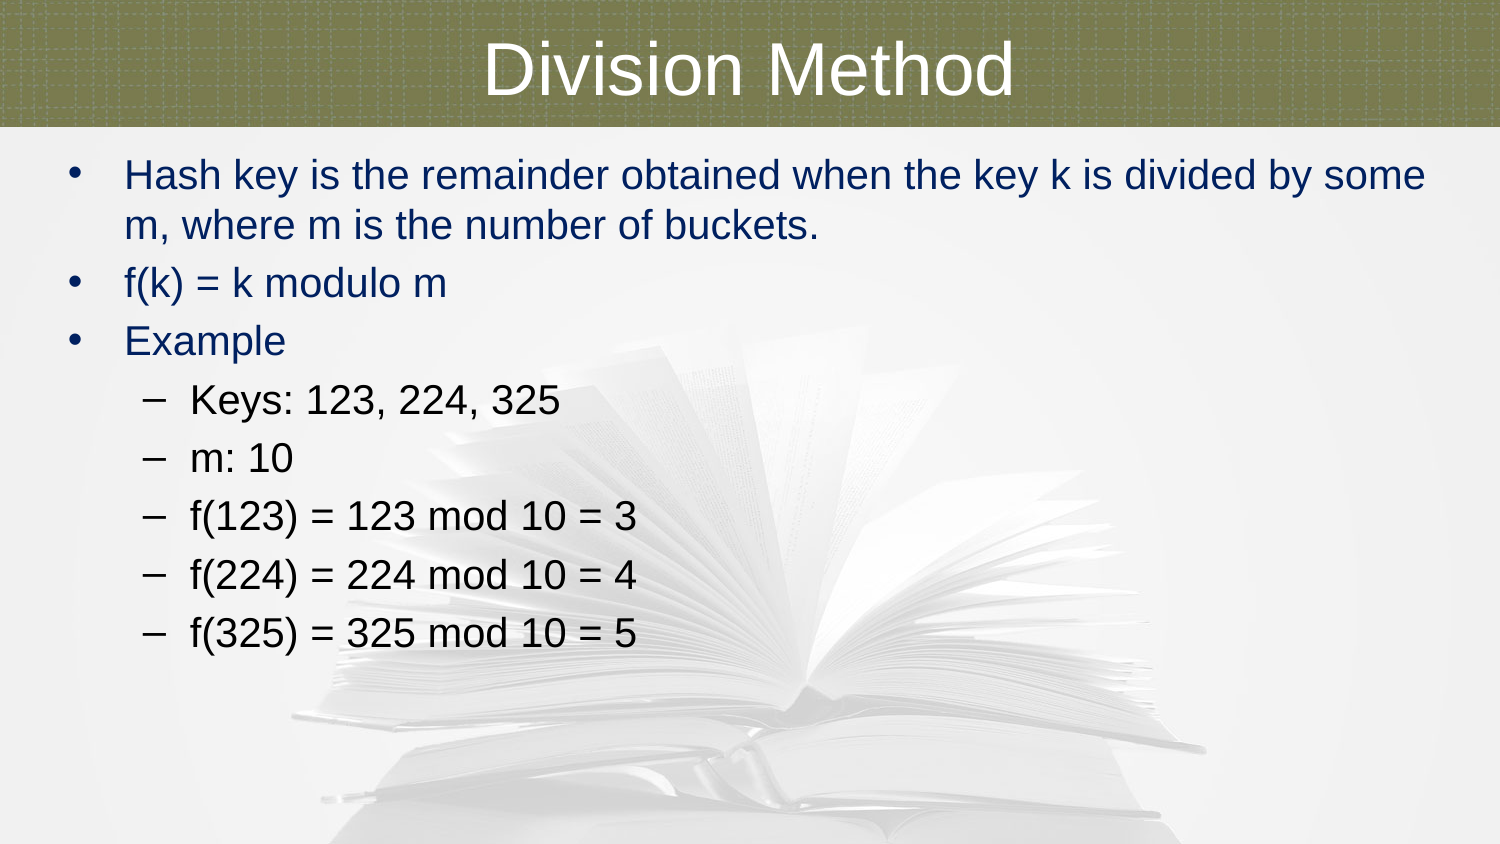

Division Method
Hash key is the remainder obtained when the key k is divided by some m, where m is the number of buckets.
f(k) = k modulo m
Example
Keys: 123, 224, 325
m: 10
f(123) = 123 mod 10 = 3
f(224) = 224 mod 10 = 4
f(325) = 325 mod 10 = 5